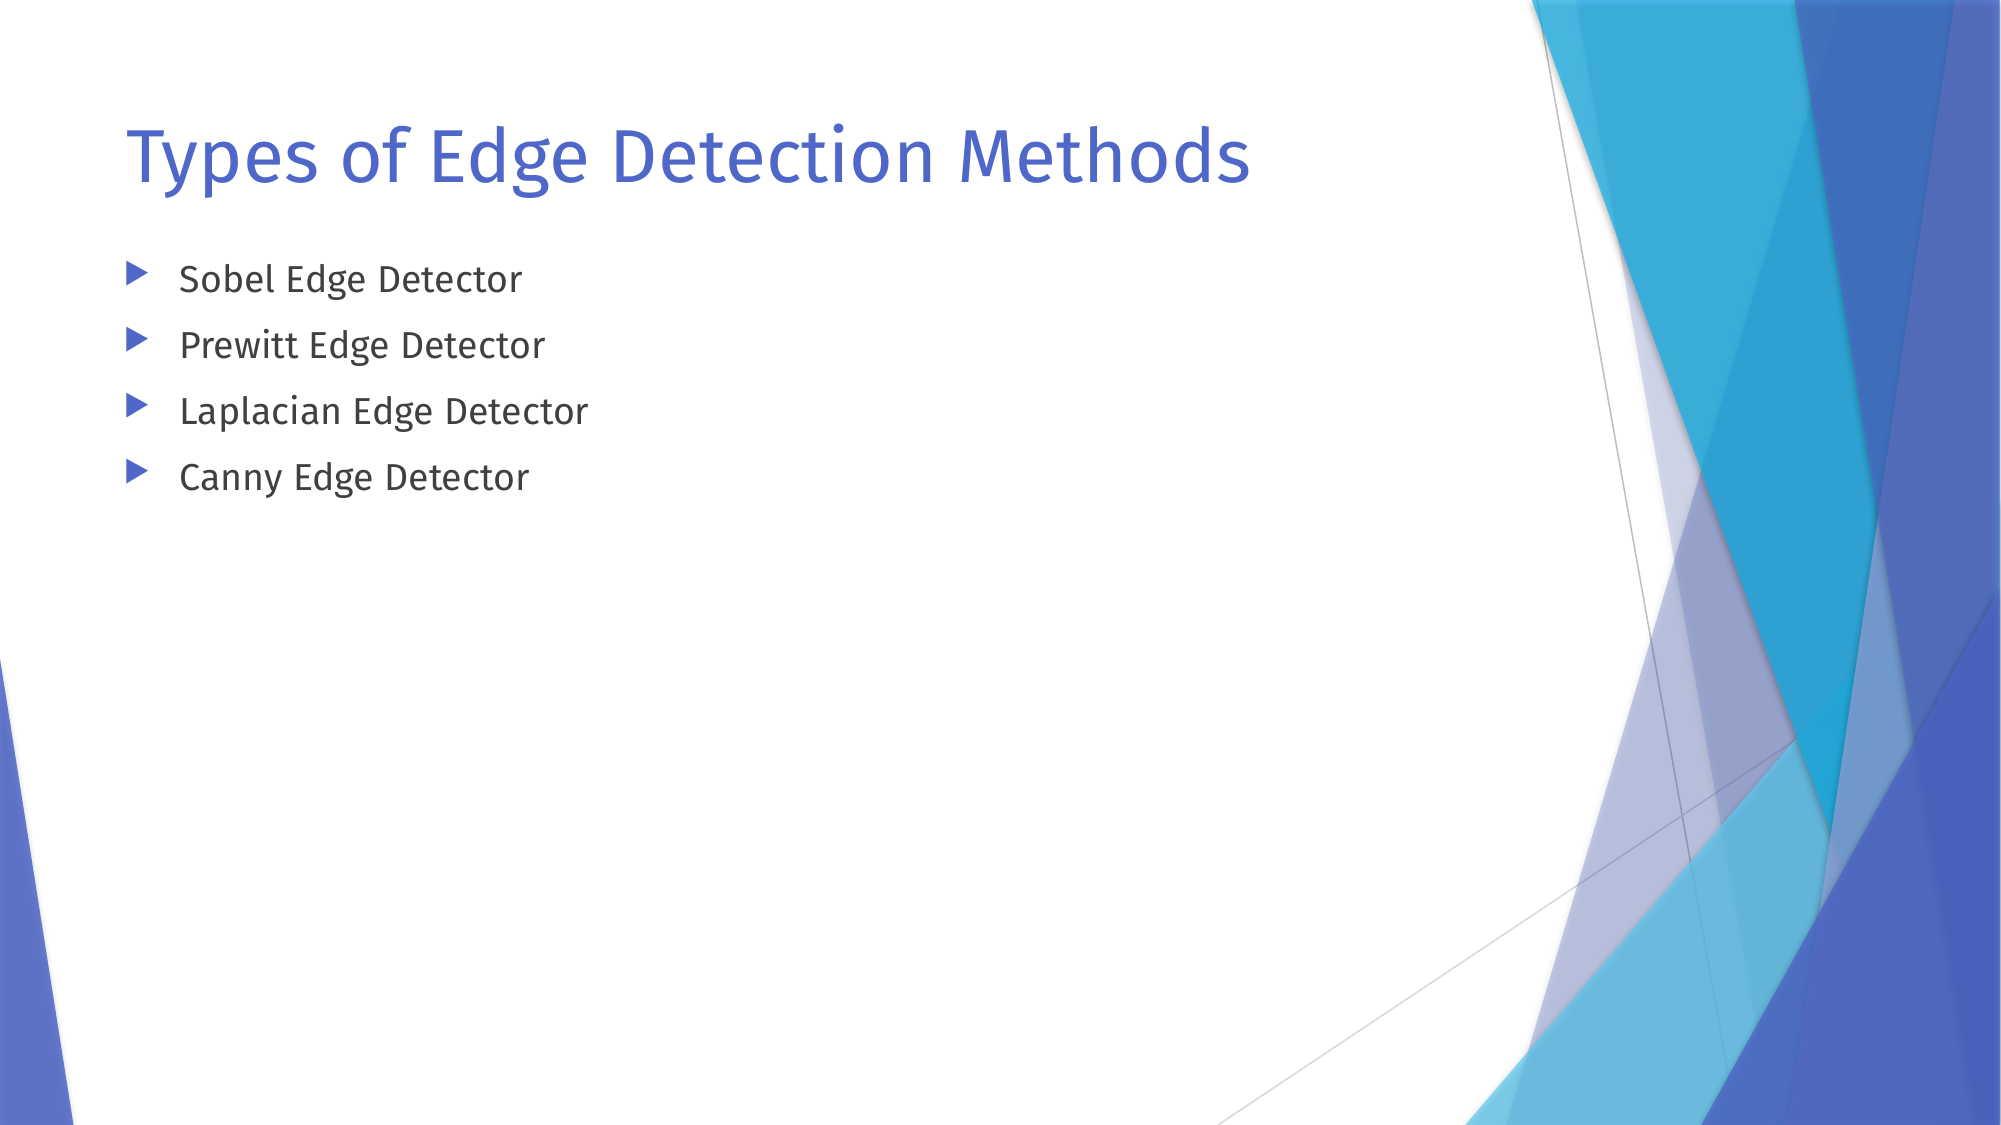

# Types of Edge Detection Methods
Sobel Edge Detector
Prewitt Edge Detector
Laplacian Edge Detector
Canny Edge Detector